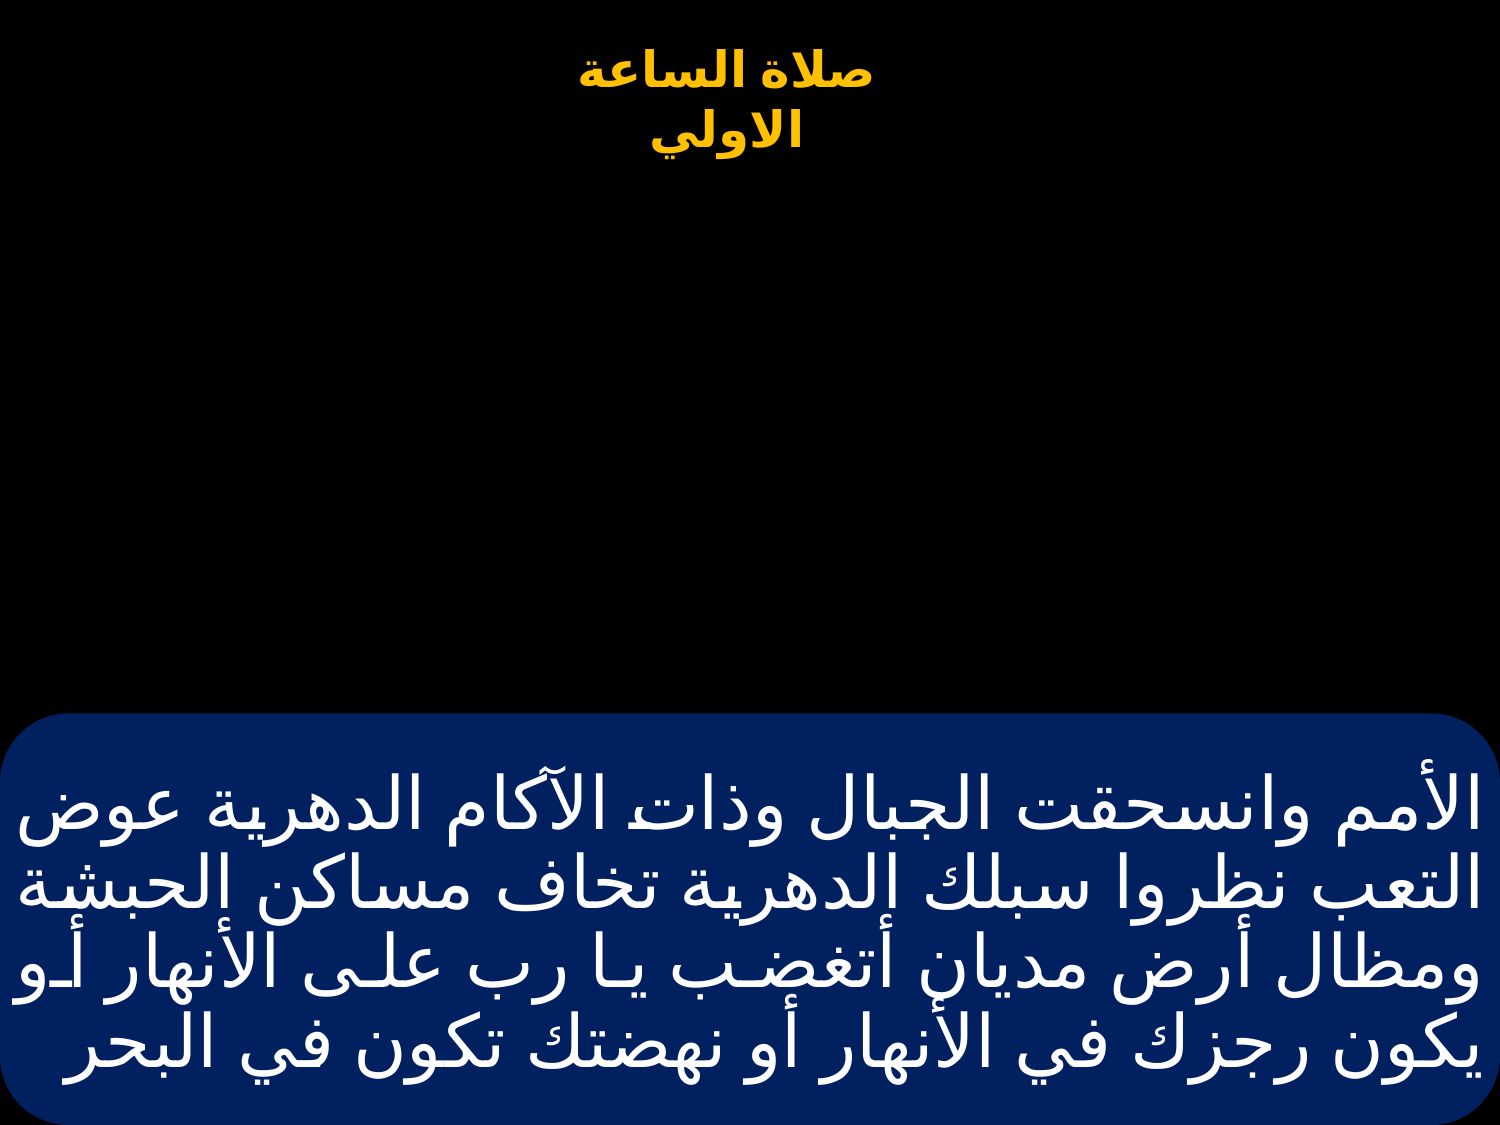

# الأمم وانسحقت الجبال وذات الآكام الدهرية عوض التعب نظروا سبلك الدهرية تخاف مساكن الحبشة ومظال أرض مديان أتغضب يا رب على الأنهار أو يكون رجزك في الأنهار أو نهضتك تكون في البحر